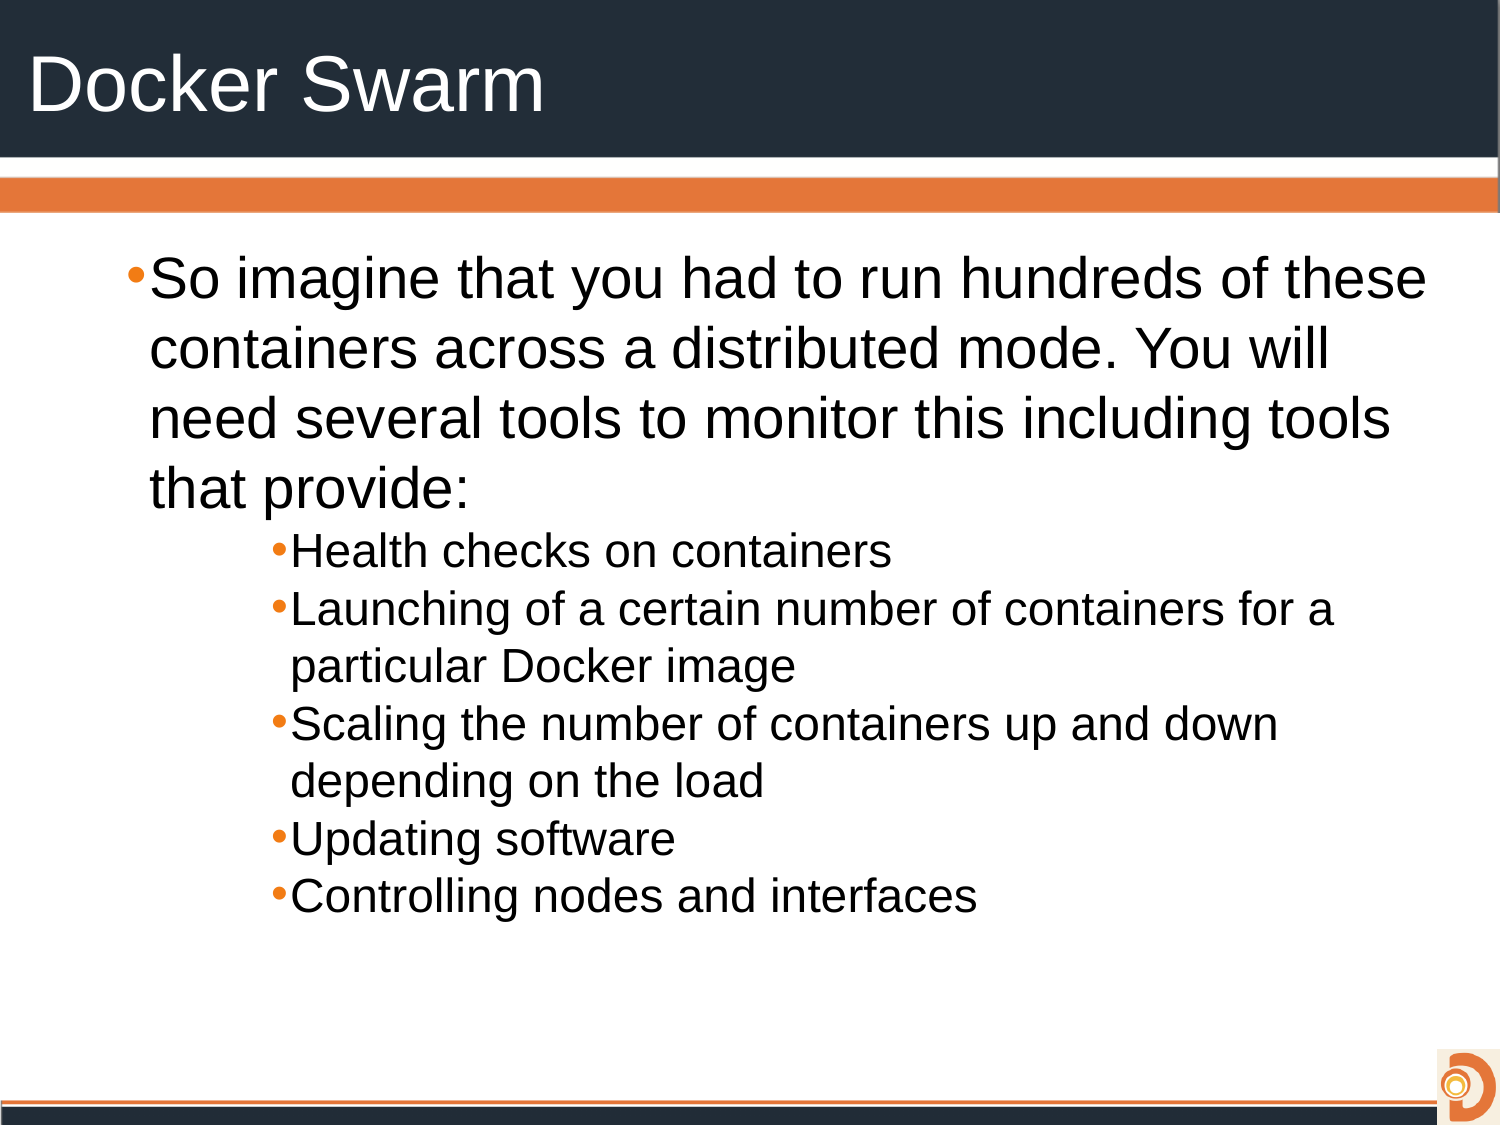

# Docker Swarm
So imagine that you had to run hundreds of these containers across a distributed mode. You will need several tools to monitor this including tools that provide:
Health checks on containers
Launching of a certain number of containers for a particular Docker image
Scaling the number of containers up and down depending on the load
Updating software
Controlling nodes and interfaces